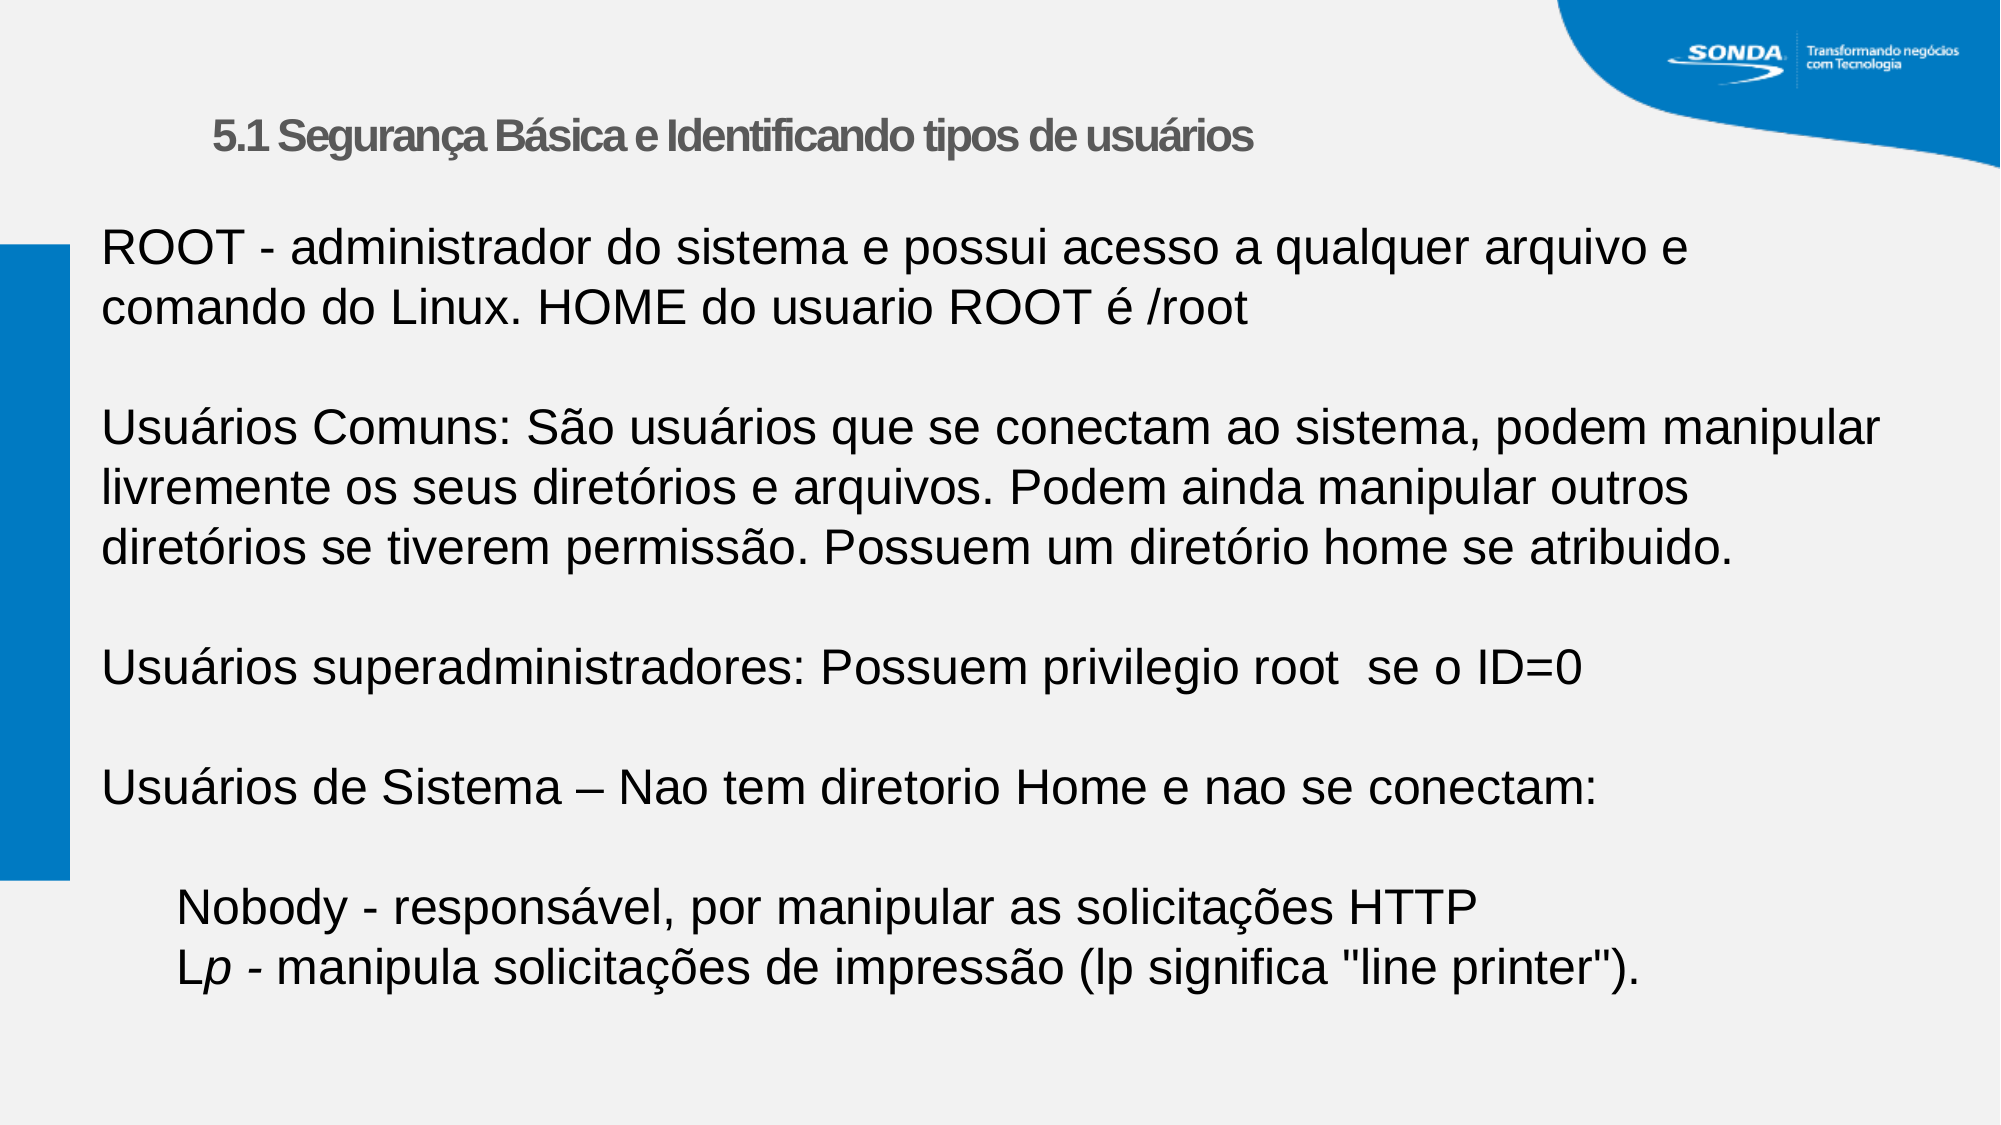

5.1 Segurança Básica e Identificando tipos de usuários
ROOT - administrador do sistema e possui acesso a qualquer arquivo e comando do Linux. HOME do usuario ROOT é /root

Usuários Comuns: São usuários que se conectam ao sistema, podem manipular livremente os seus diretórios e arquivos. Podem ainda manipular outros diretórios se tiverem permissão. Possuem um diretório home se atribuido.

Usuários superadministradores: Possuem privilegio root  se o ID=0

Usuários de Sistema – Nao tem diretorio Home e nao se conectam:

Nobody - responsável, por manipular as solicitações HTTP
Lp - manipula solicitações de impressão (lp significa "line printer").